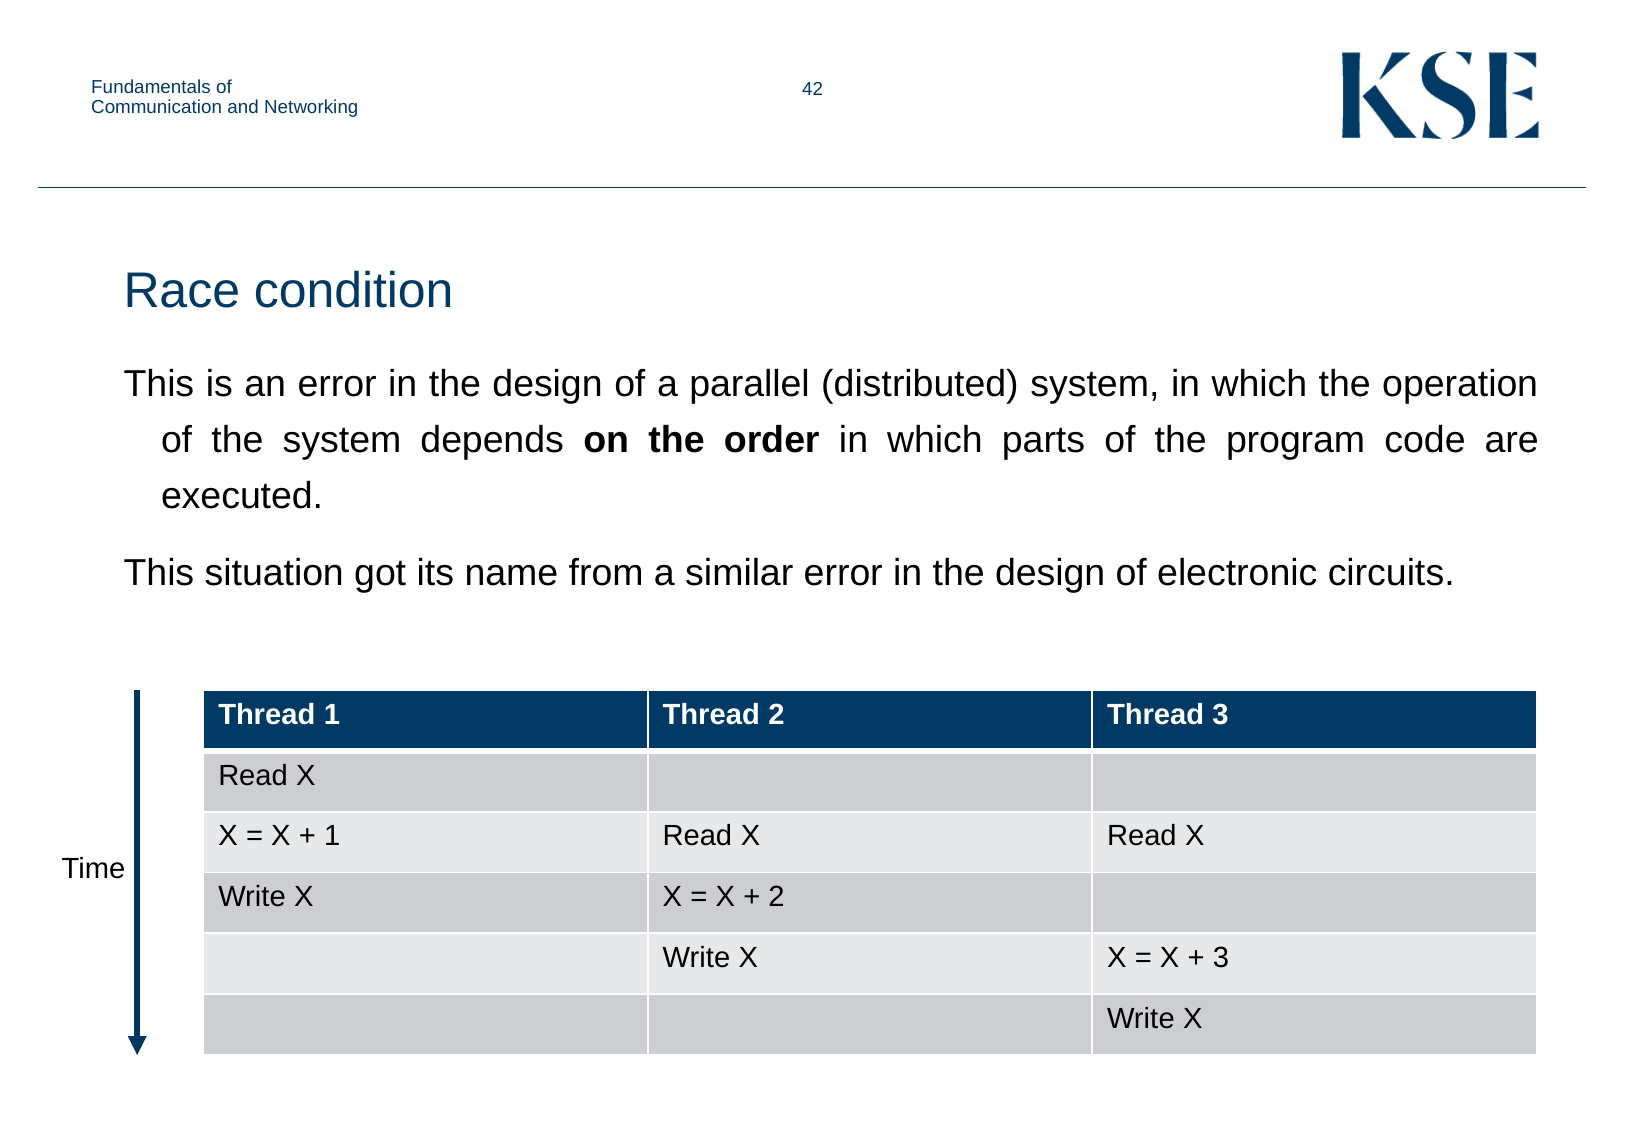

Fundamentals of Communication and Networking
Race condition
This is an error in the design of a parallel (distributed) system, in which the operation of the system depends on the order in which parts of the program code are executed.
This situation got its name from a similar error in the design of electronic circuits.
| Thread 1 | Thread 2 | Thread 3 |
| --- | --- | --- |
| Read Х |  |  |
| Х = Х + 1 | Read Х | Read Х |
| Write Х | Х = Х + 2 |  |
|  | Write Х | Х = Х + 3 |
|  |  | Write Х |
Time